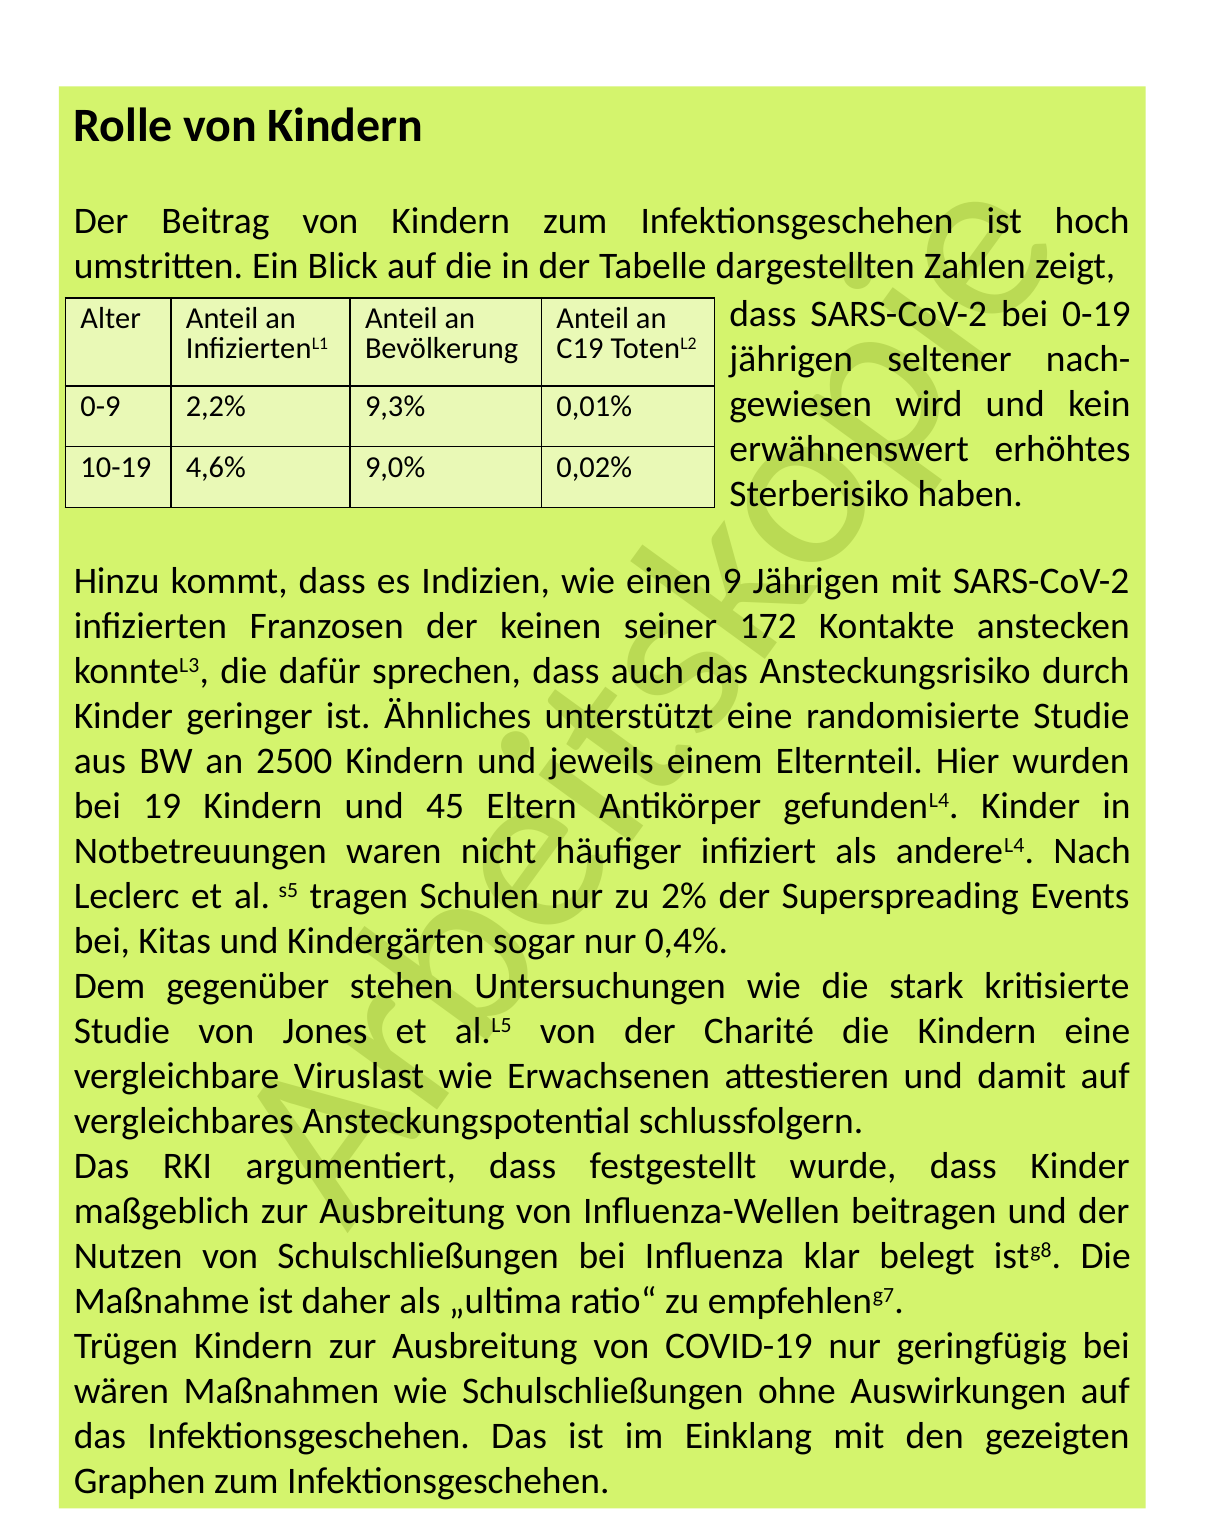

Rolle von Kindern

Der Beitrag von Kindern zum Infektionsgeschehen ist hoch umstritten. Ein Blick auf die in der Tabelle dargestellten Zahlen zeigt,

Hinzu kommt, dass es Indizien, wie einen 9 Jährigen mit SARS-CoV-2 infizierten Franzosen der keinen seiner 172 Kontakte anstecken konnteL3, die dafür sprechen, dass auch das Ansteckungsrisiko durch Kinder geringer ist. Ähnliches unterstützt eine randomisierte Studie aus BW an 2500 Kindern und jeweils einem Elternteil. Hier wurden bei 19 Kindern und 45 Eltern Antikörper gefundenL4. Kinder in Notbetreuungen waren nicht häufiger infiziert als andereL4. Nach Leclerc et al. s5 tragen Schulen nur zu 2% der Superspreading Events bei, Kitas und Kindergärten sogar nur 0,4%.
Dem gegenüber stehen Untersuchungen wie die stark kritisierte Studie von Jones et al.L5 von der Charité die Kindern eine vergleichbare Viruslast wie Erwachsenen attestieren und damit auf vergleichbares Ansteckungspotential schlussfolgern.
Das RKI argumentiert, dass festgestellt wurde, dass Kinder maßgeblich zur Ausbreitung von Influenza-Wellen beitragen und der Nutzen von Schulschließungen bei Influenza klar belegt istg8. Die Maßnahme ist daher als „ultima ratio“ zu empfehleng7.
Trügen Kindern zur Ausbreitung von COVID-19 nur geringfügig bei wären Maßnahmen wie Schulschließungen ohne Auswirkungen auf das Infektionsgeschehen. Das ist im Einklang mit den gezeigten Graphen zum Infektionsgeschehen.
dass SARS-CoV-2 bei 0-19 jährigen seltener nach-gewiesen wird und kein erwähnenswert erhöhtes Sterberisiko haben.
| Alter | Anteil an InfiziertenL1 | Anteil an Bevölkerung | Anteil an C19 TotenL2 |
| --- | --- | --- | --- |
| 0-9 | 2,2% | 9,3% | 0,01% |
| 10-19 | 4,6% | 9,0% | 0,02% |